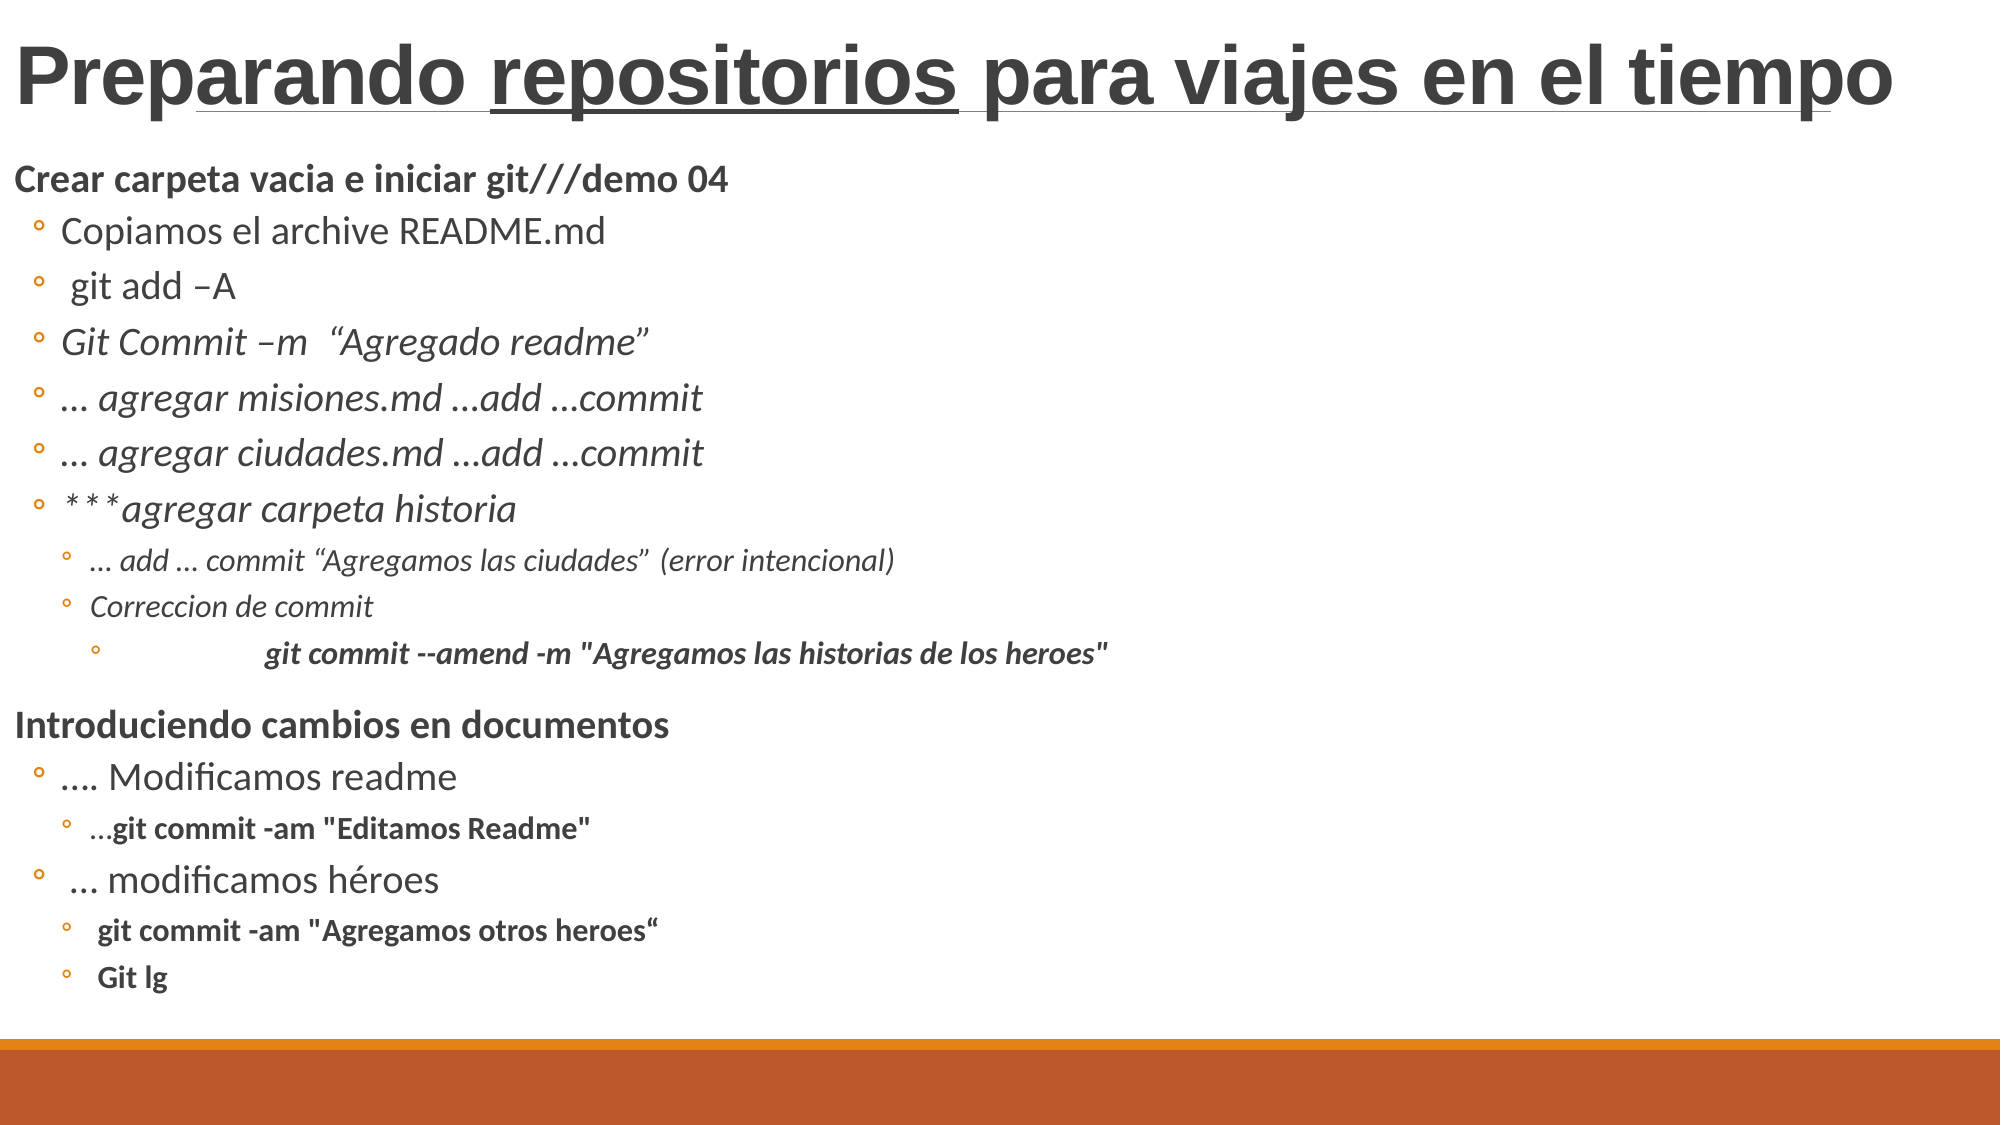

# Preparando repositorios para viajes en el tiempo
Crear carpeta vacia e iniciar git///demo 04
Copiamos el archive README.md
 git add –A
Git Commit –m  “Agregado readme”
… agregar misiones.md …add …commit
… agregar ciudades.md …add …commit
***agregar carpeta historia
… add … commit “Agregamos las ciudades” (error intencional)
Correccion de commit
	git commit --amend -m "Agregamos las historias de los heroes"
Introduciendo cambios en documentos
…. Modificamos readme
…git commit -am "Editamos Readme"
 … modificamos héroes
 git commit -am "Agregamos otros heroes“
 Git lg